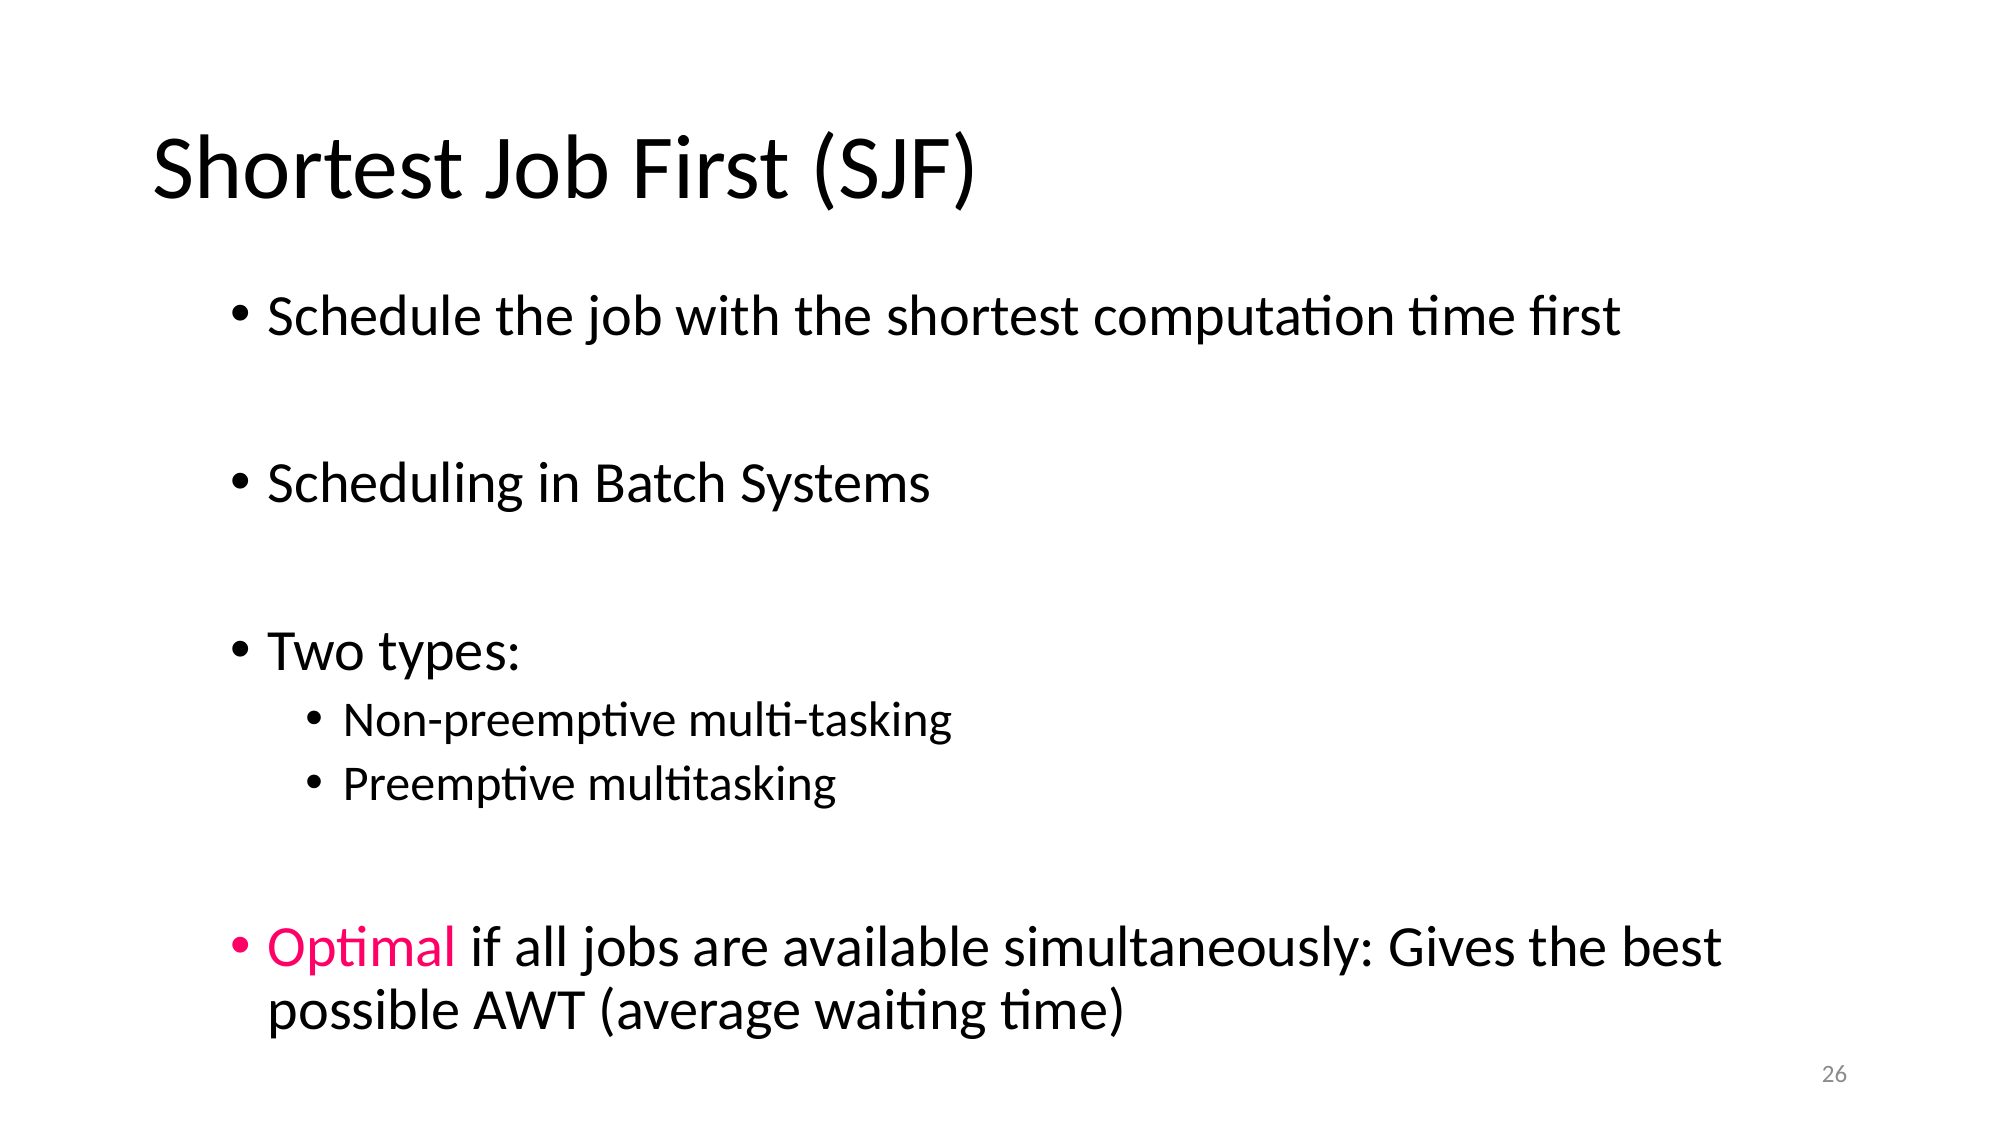

# Shortest Job First (SJF)
Schedule the job with the shortest computation time first

Scheduling in Batch Systems

Two types:
Non-preemptive multi-tasking
Preemptive multitasking

Optimal if all jobs are available simultaneously: Gives the best possible AWT (average waiting time)
26